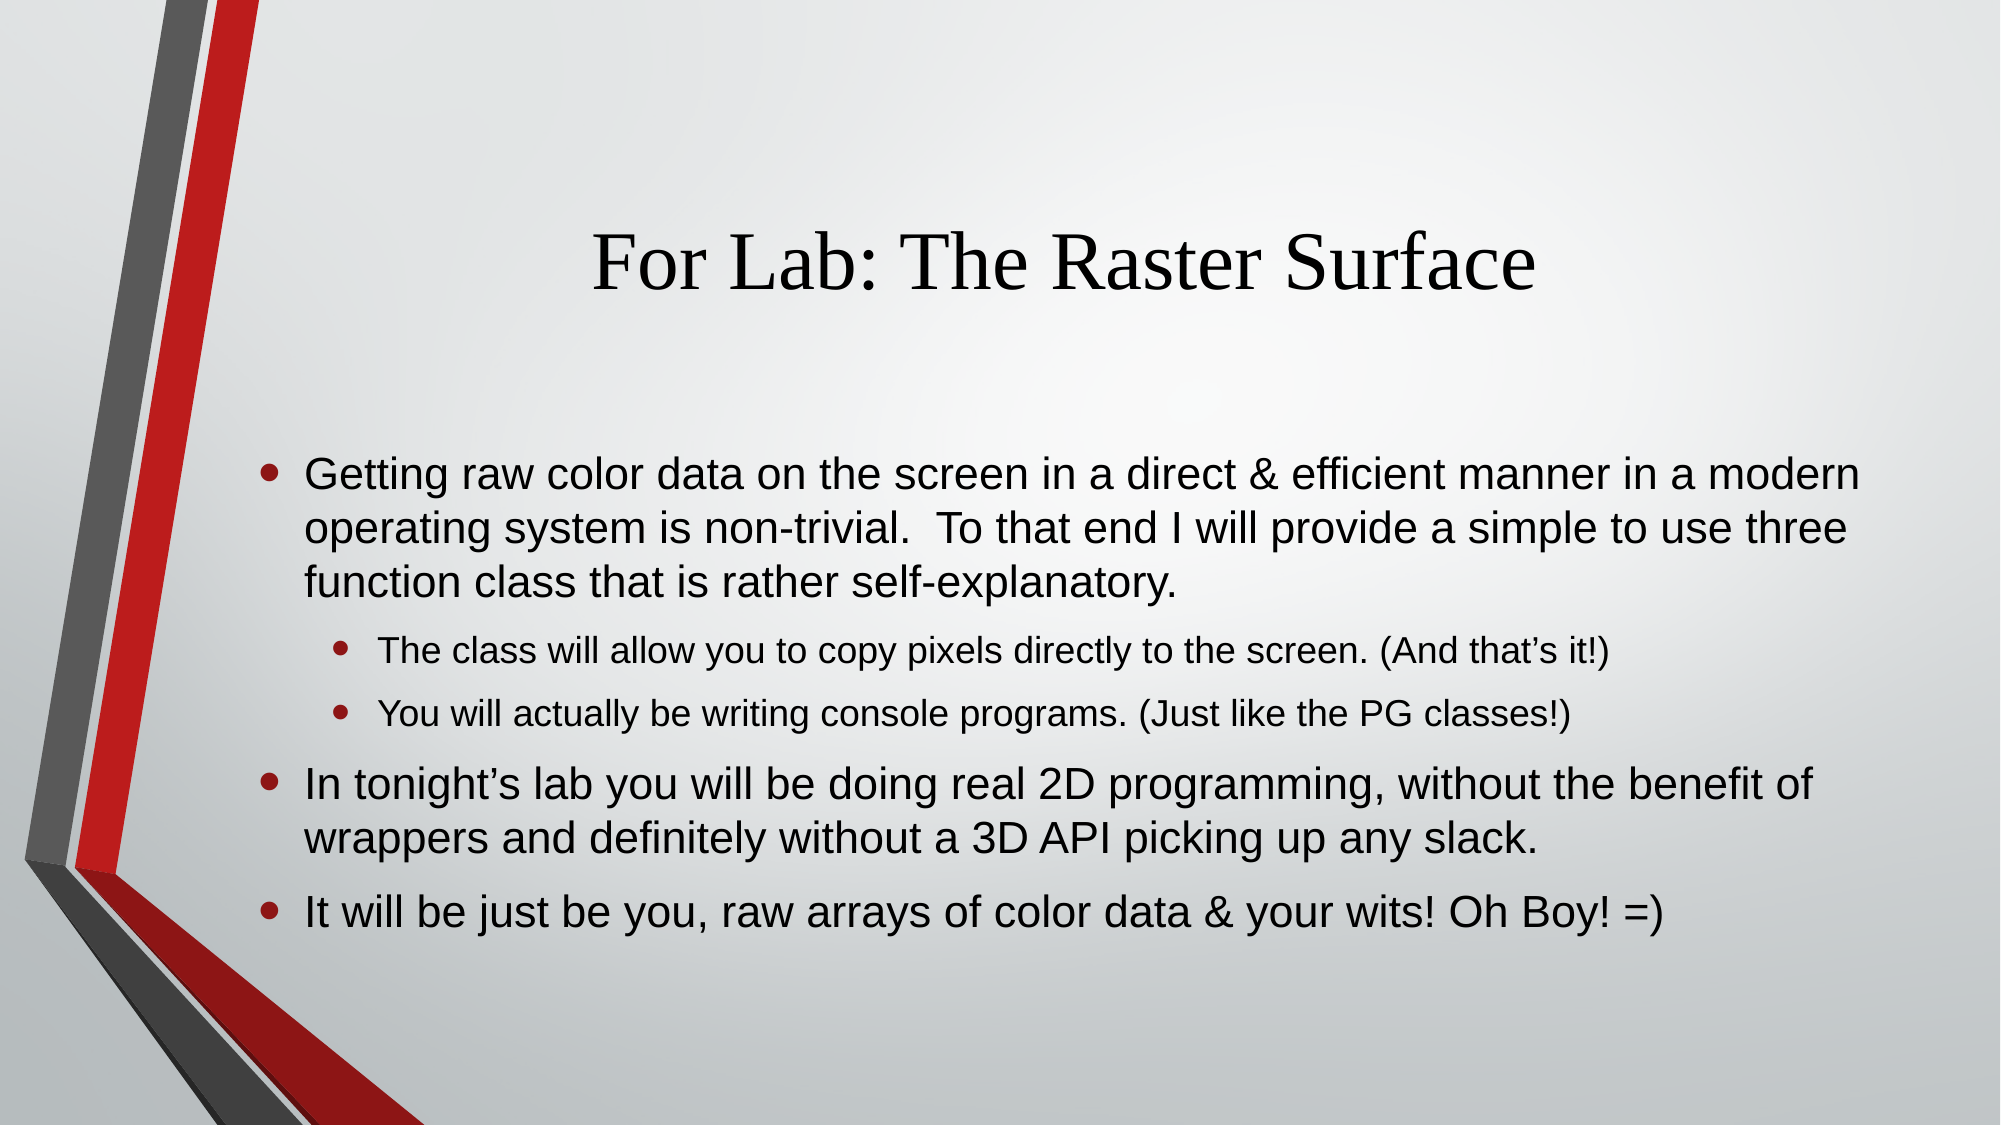

# For Lab: The Raster Surface
Getting raw color data on the screen in a direct & efficient manner in a modern operating system is non-trivial.  To that end I will provide a simple to use three function class that is rather self-explanatory.
The class will allow you to copy pixels directly to the screen. (And that’s it!)
You will actually be writing console programs. (Just like the PG classes!)
In tonight’s lab you will be doing real 2D programming, without the benefit of wrappers and definitely without a 3D API picking up any slack.
It will be just be you, raw arrays of color data & your wits! Oh Boy! =)